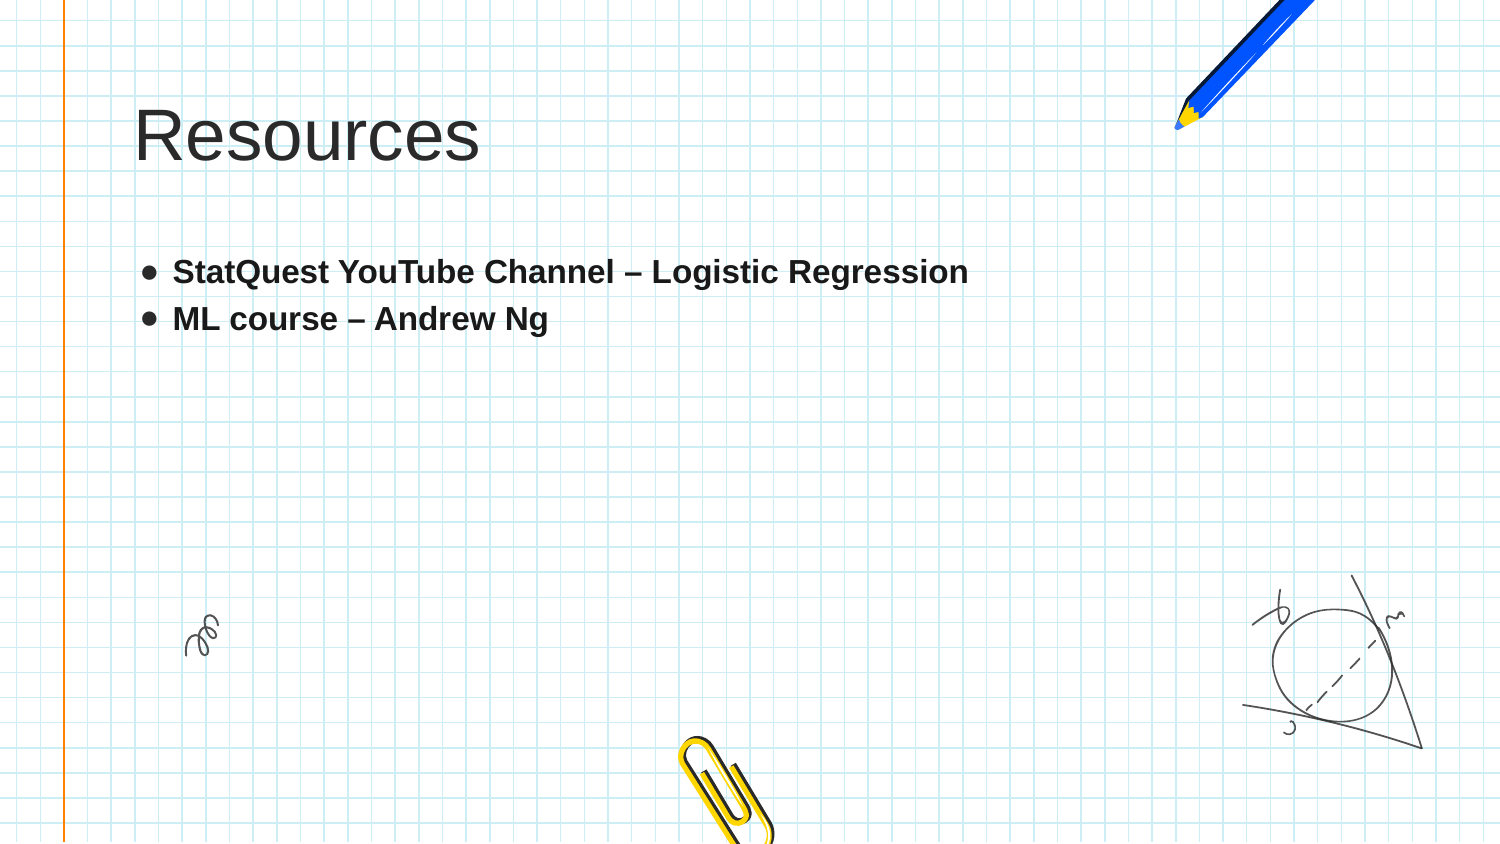

# Resources

StatQuest YouTube Channel – Logistic Regression
ML course – Andrew Ng